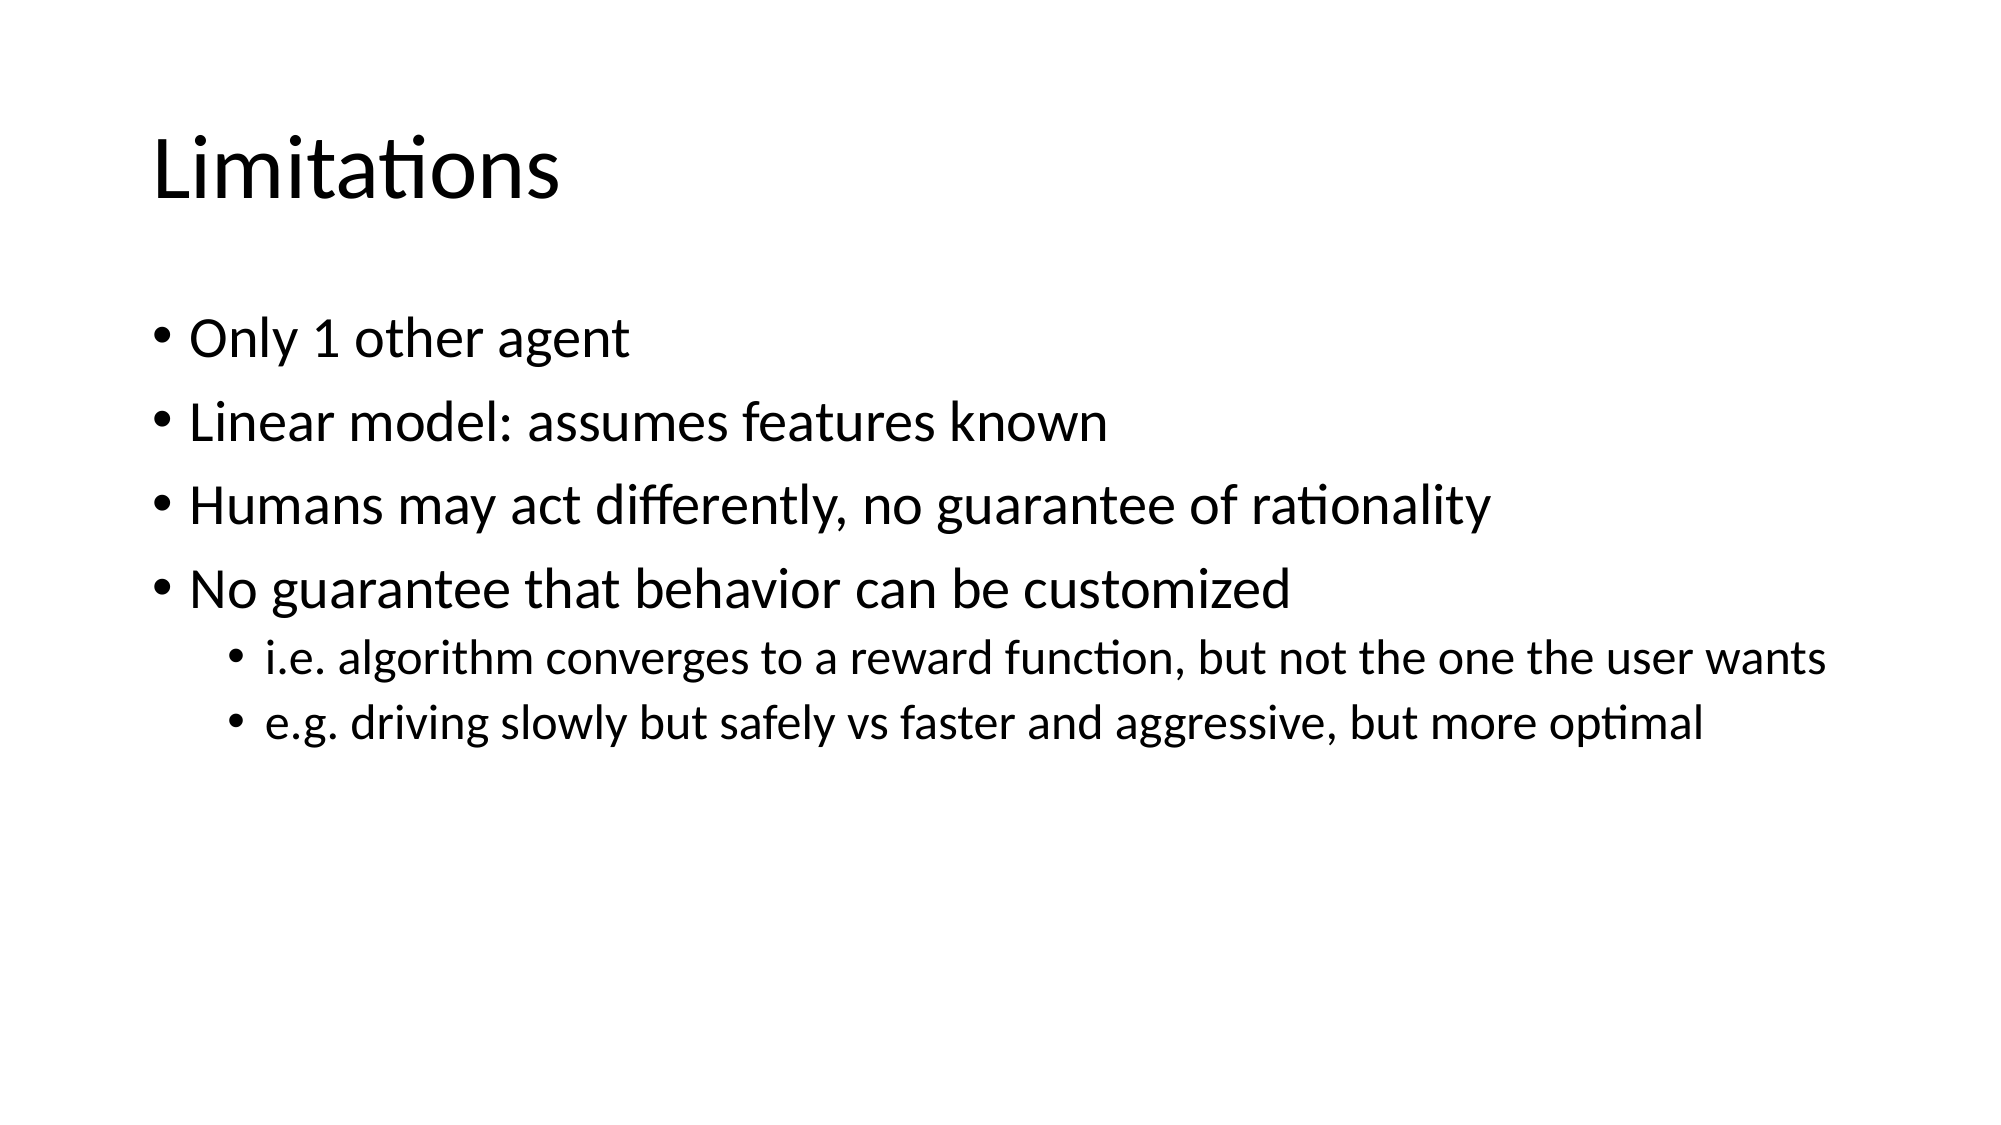

# Limitations
Only 1 other agent
Linear model: assumes features known
Humans may act differently, no guarantee of rationality
No guarantee that behavior can be customized
i.e. algorithm converges to a reward function, but not the one the user wants
e.g. driving slowly but safely vs faster and aggressive, but more optimal